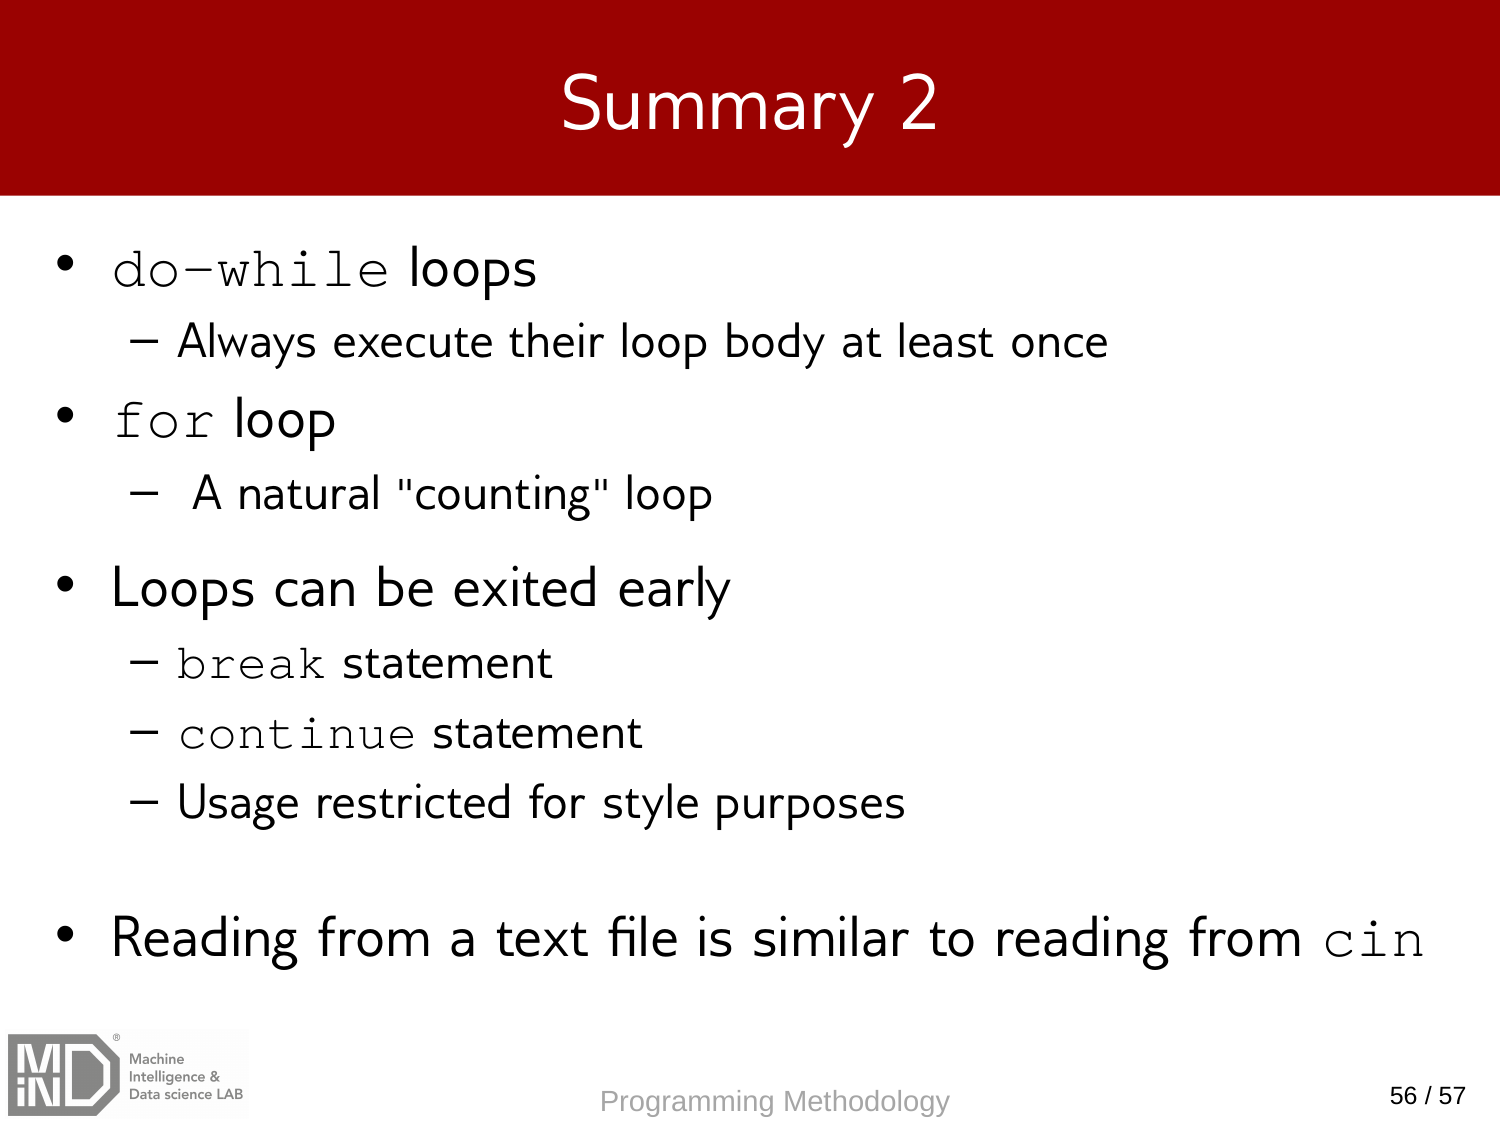

# Summary 2
do-while loops
Always execute their loop body at least once
for loop
 A natural "counting" loop
Loops can be exited early
break statement
continue statement
Usage restricted for style purposes

Reading from a text file is similar to reading from cin
56 / 57